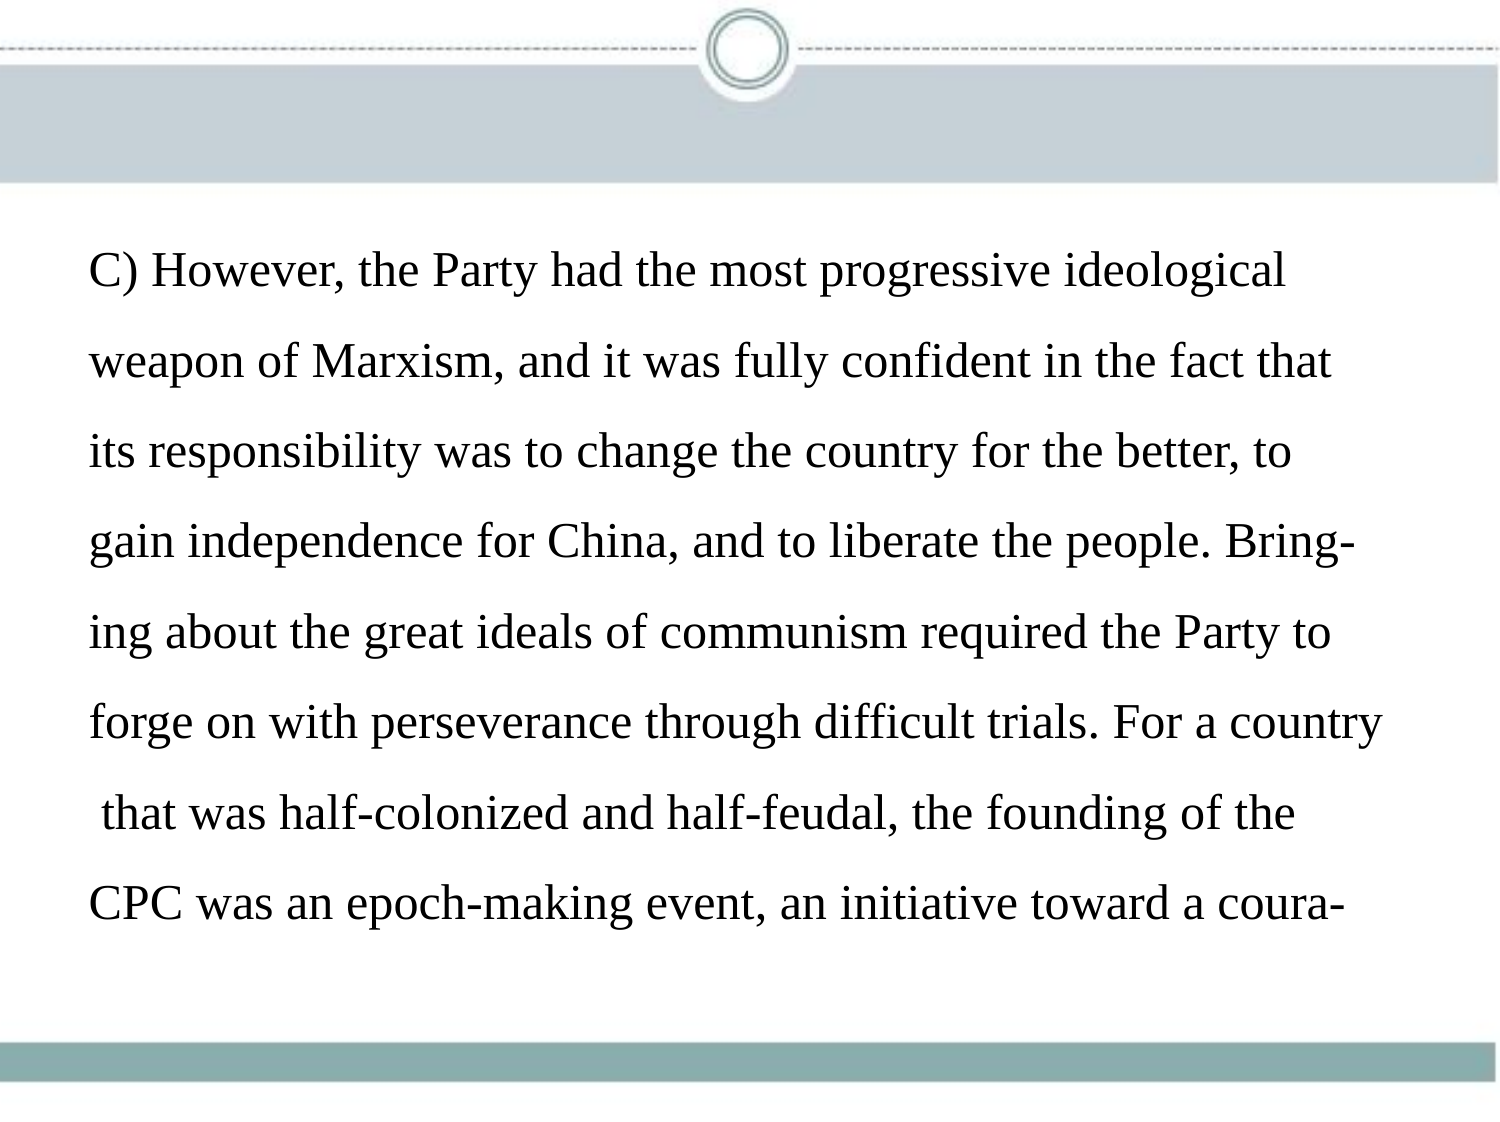

C) However, the Party had the most progressive ideological
weapon of Marxism, and it was fully confident in the fact that
its responsibility was to change the country for the better, to
gain independence for China, and to liberate the people. Bring-
ing about the great ideals of communism required the Party to
forge on with perseverance through difficult trials. For a country
 that was half-colonized and half-feudal, the founding of the
CPC was an epoch-making event, an initiative toward a coura-